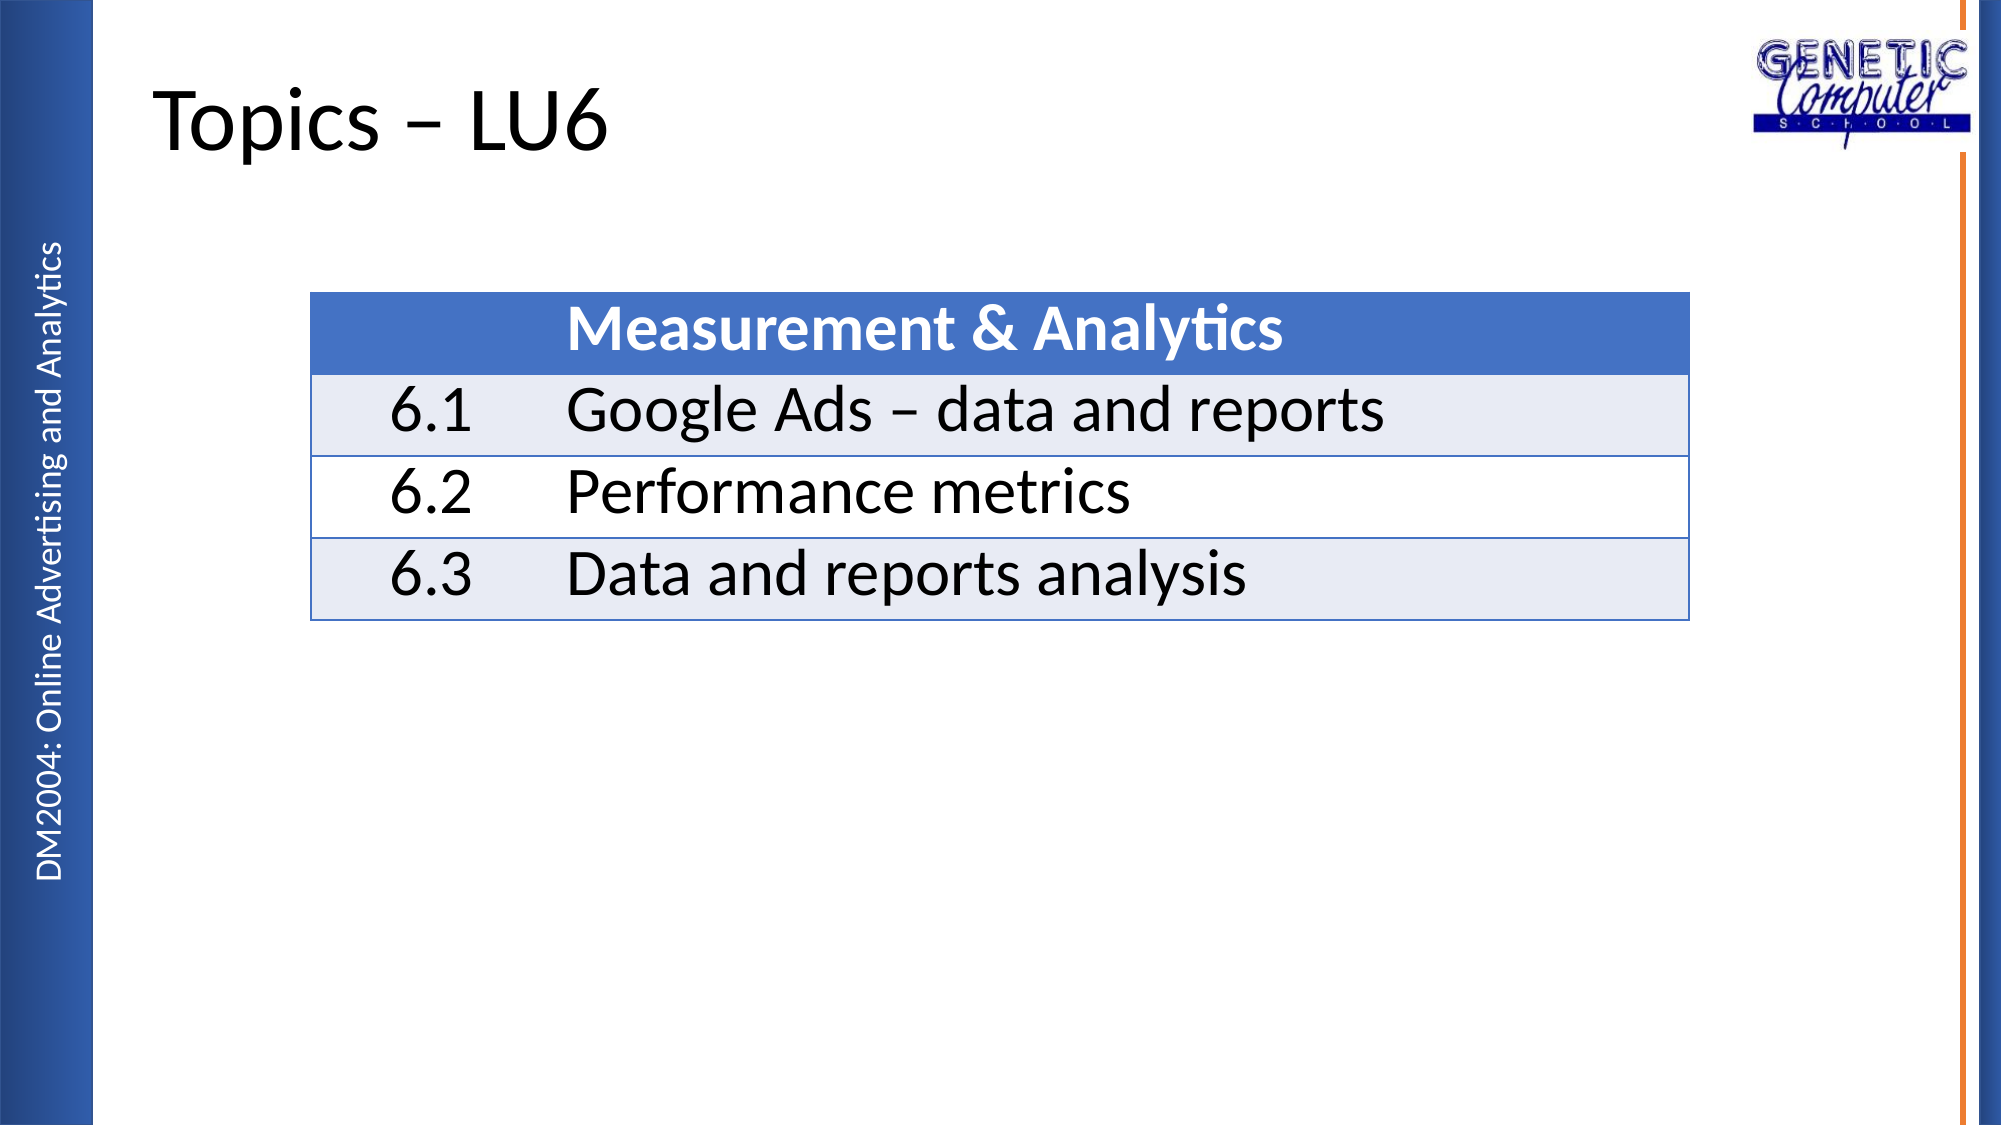

# Topics – LU6
|  | Measurement & Analytics |
| --- | --- |
| 6.1 | Google Ads – data and reports |
| 6.2 | Performance metrics |
| 6.3 | Data and reports analysis |